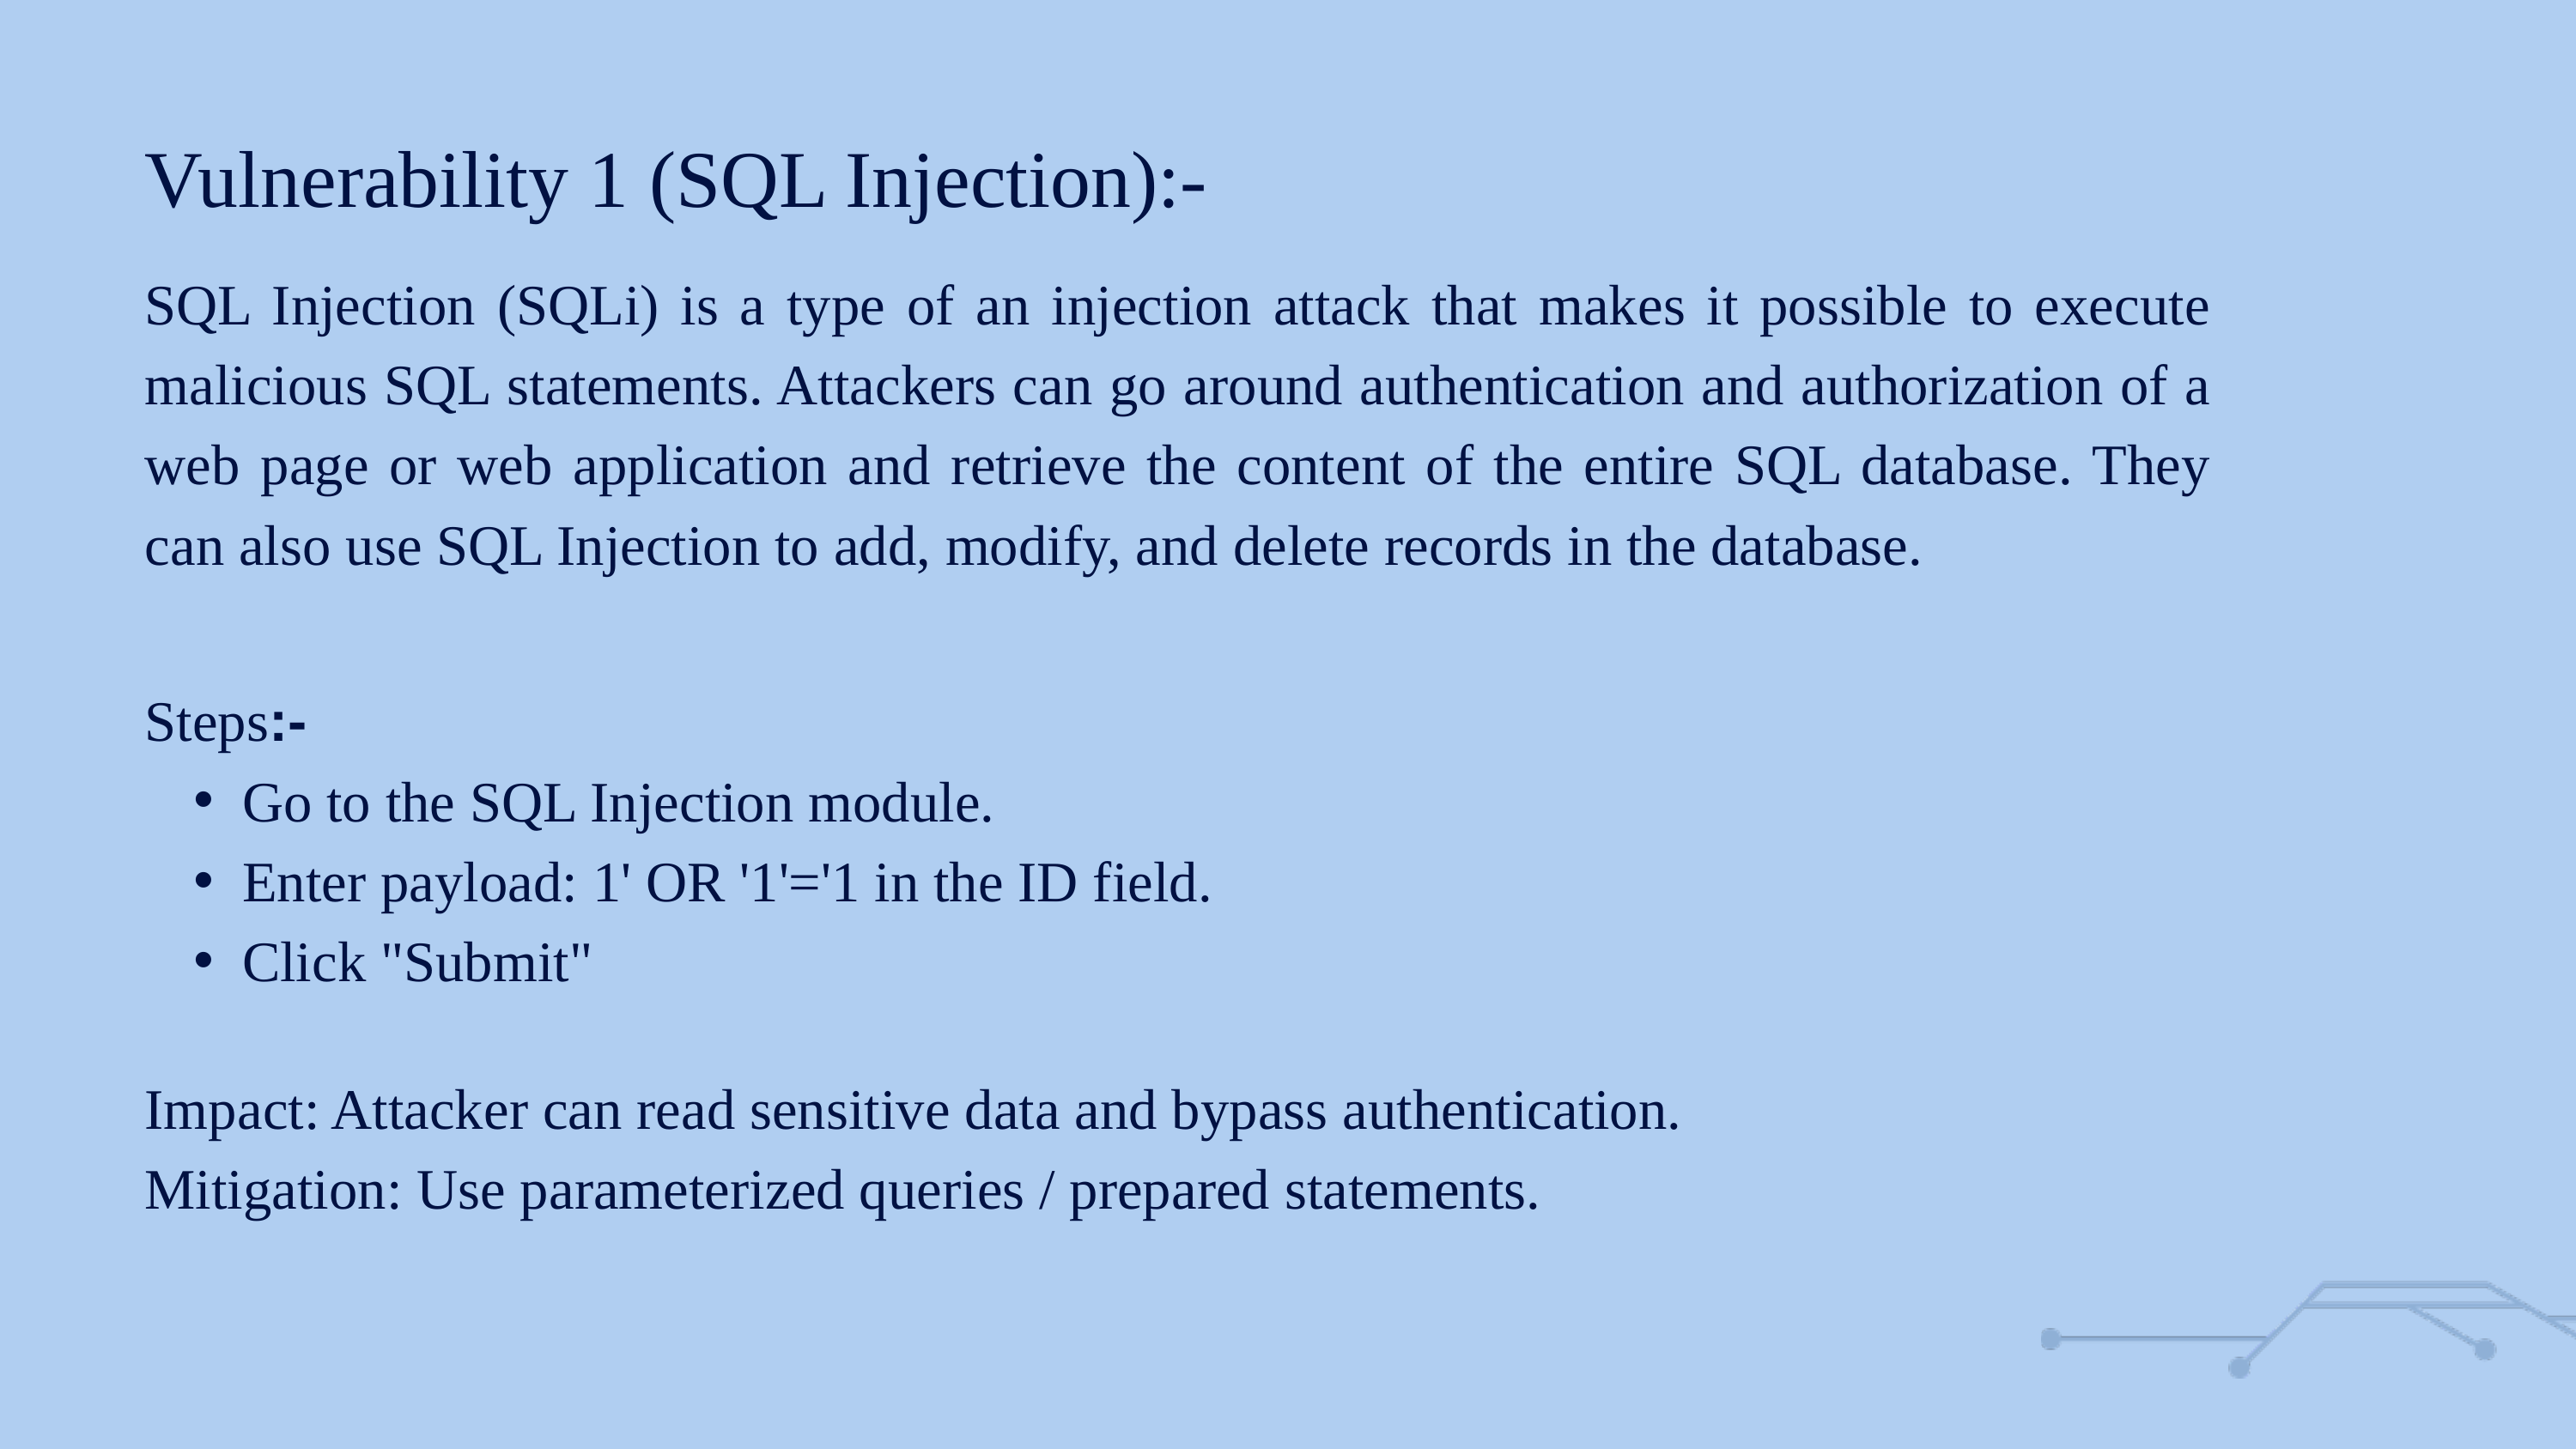

Vulnerability 1 (SQL Injection):-
SQL Injection (SQLi) is a type of an injection attack that makes it possible to execute malicious SQL statements. Attackers can go around authentication and authorization of a web page or web application and retrieve the content of the entire SQL database. They can also use SQL Injection to add, modify, and delete records in the database.
Steps:-
Go to the SQL Injection module.
Enter payload: 1' OR '1'='1 in the ID field.
Click "Submit"
Impact: Attacker can read sensitive data and bypass authentication.
Mitigation: Use parameterized queries / prepared statements.